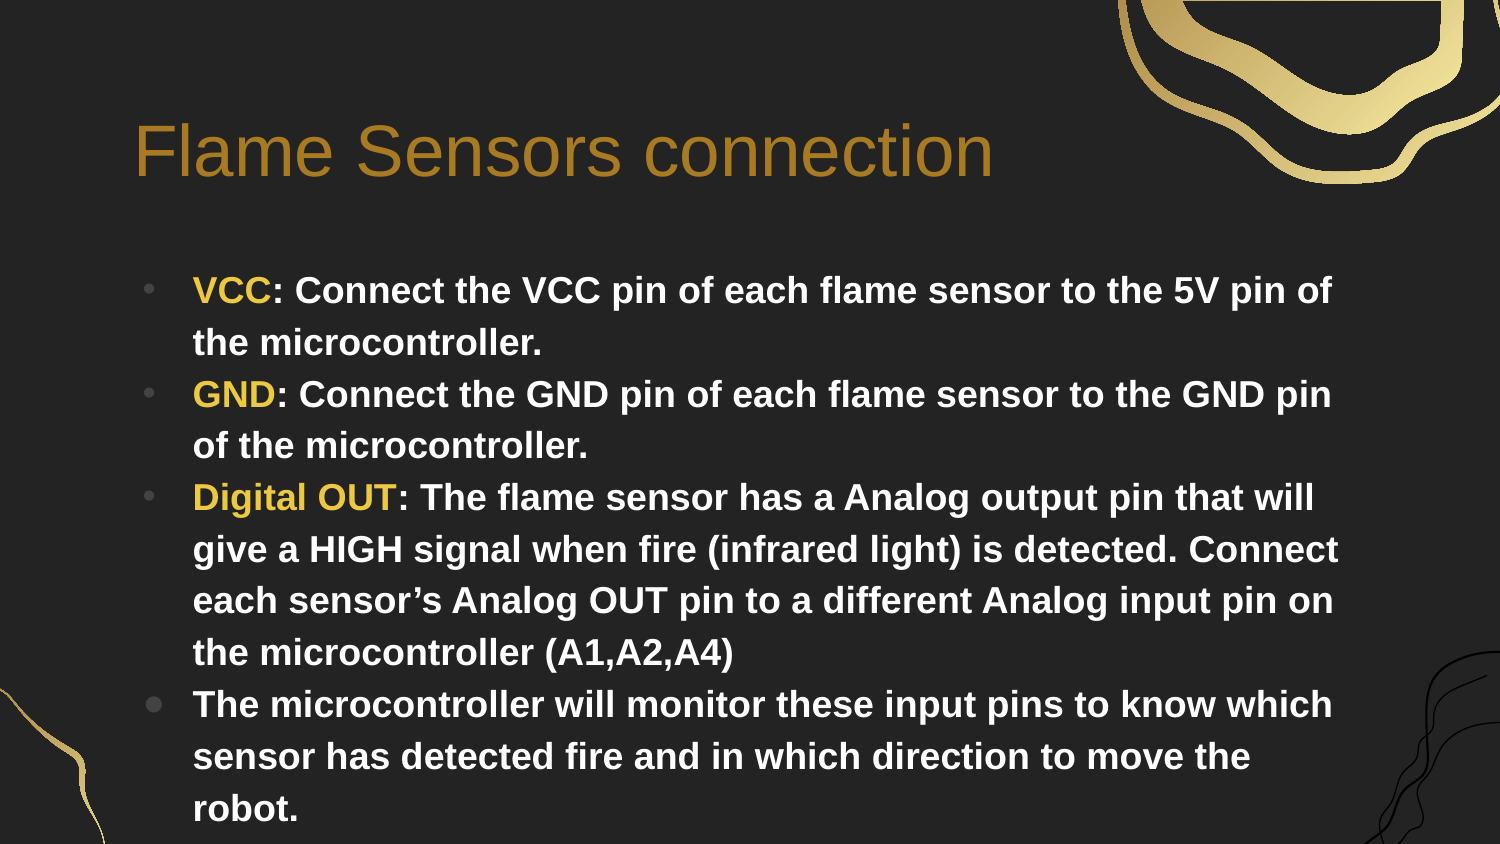

# Flame Sensors connection
VCC: Connect the VCC pin of each flame sensor to the 5V pin of the microcontroller.
GND: Connect the GND pin of each flame sensor to the GND pin of the microcontroller.
Digital OUT: The flame sensor has a Analog output pin that will give a HIGH signal when fire (infrared light) is detected. Connect each sensor’s Analog OUT pin to a different Analog input pin on the microcontroller (A1,A2,A4)
The microcontroller will monitor these input pins to know which sensor has detected fire and in which direction to move the robot.